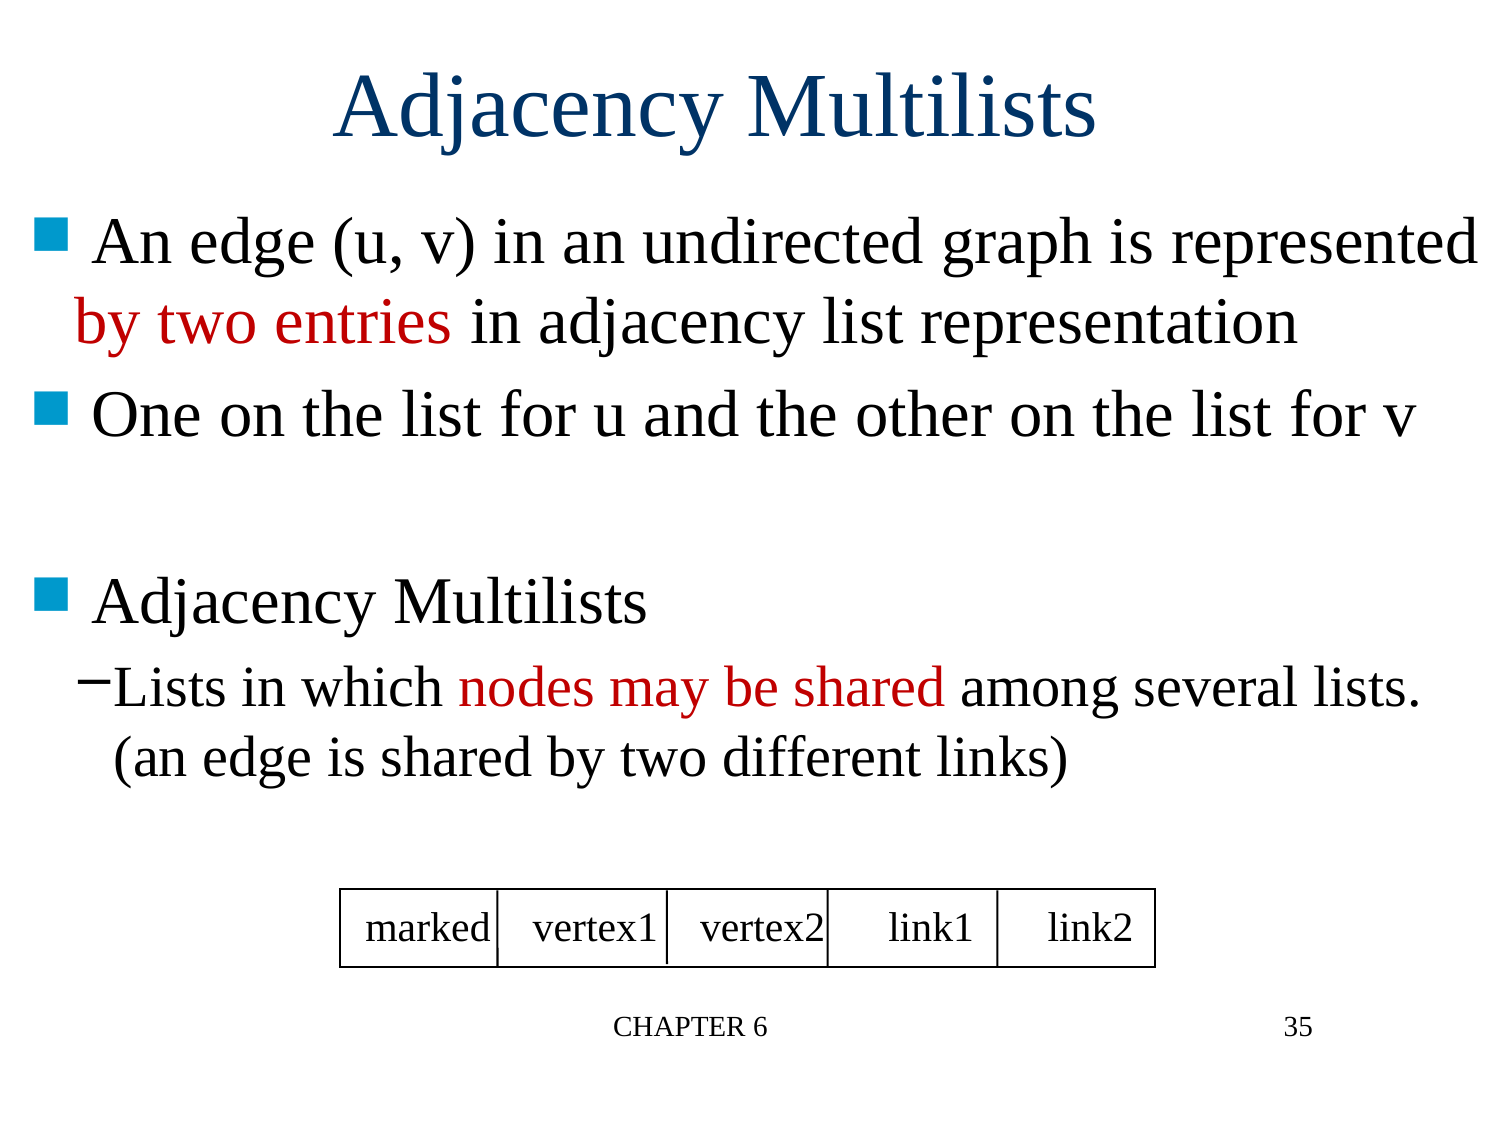

# Adjacency Multilists
 An edge (u, v) in an undirected graph is represented by two entries in adjacency list representation
 One on the list for u and the other on the list for v

 Adjacency Multilists
Lists in which nodes may be shared among several lists.
(an edge is shared by two different links)

marked    vertex1    vertex2      link1       link2
CHAPTER 6
35